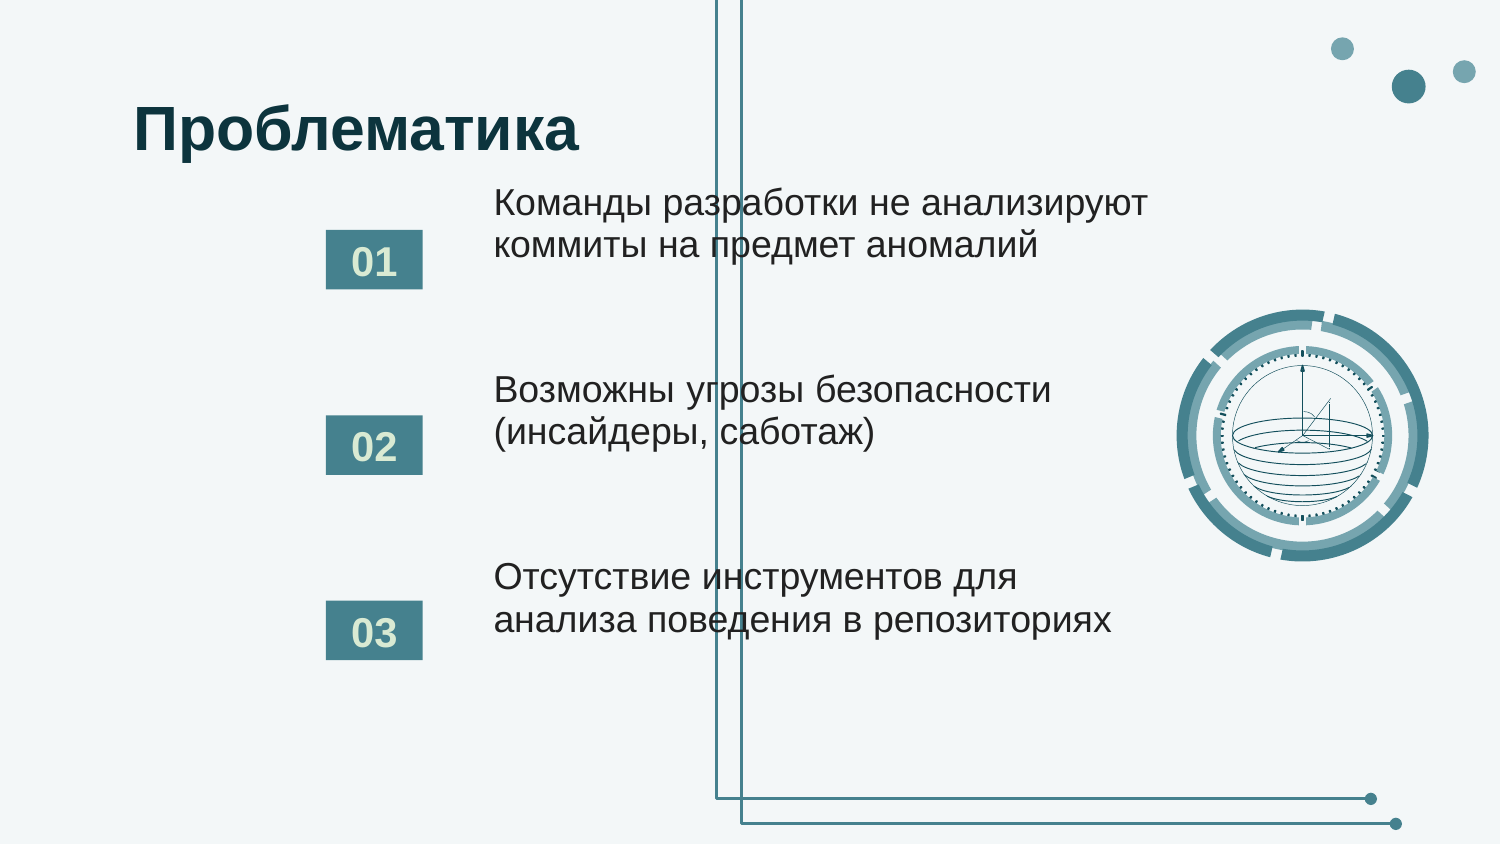

# Проблематика
Команды разработки не анализируют коммиты на предмет аномалий

01

Возможны угрозы безопасности (инсайдеры, саботаж)

02
Отсутствие инструментов для анализа поведения в репозиториях

03